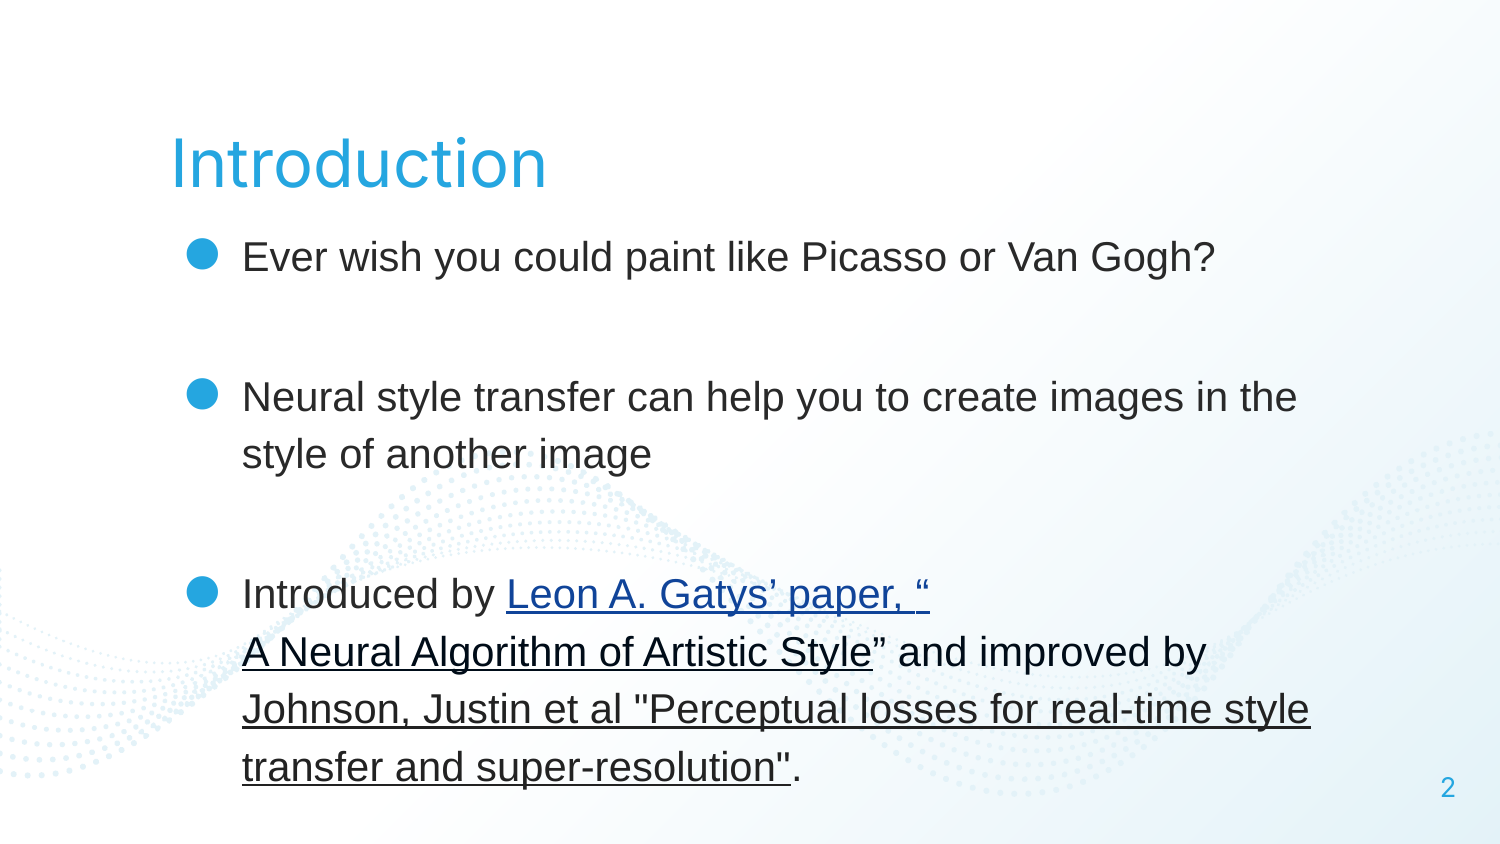

# Introduction
Ever wish you could paint like Picasso or Van Gogh?

Neural style transfer can help you to create images in the style of another image

Introduced by Leon A. Gatys’ paper, “A Neural Algorithm of Artistic Style” and improved by Johnson, Justin et al "Perceptual losses for real-time style transfer and super-resolution".
2